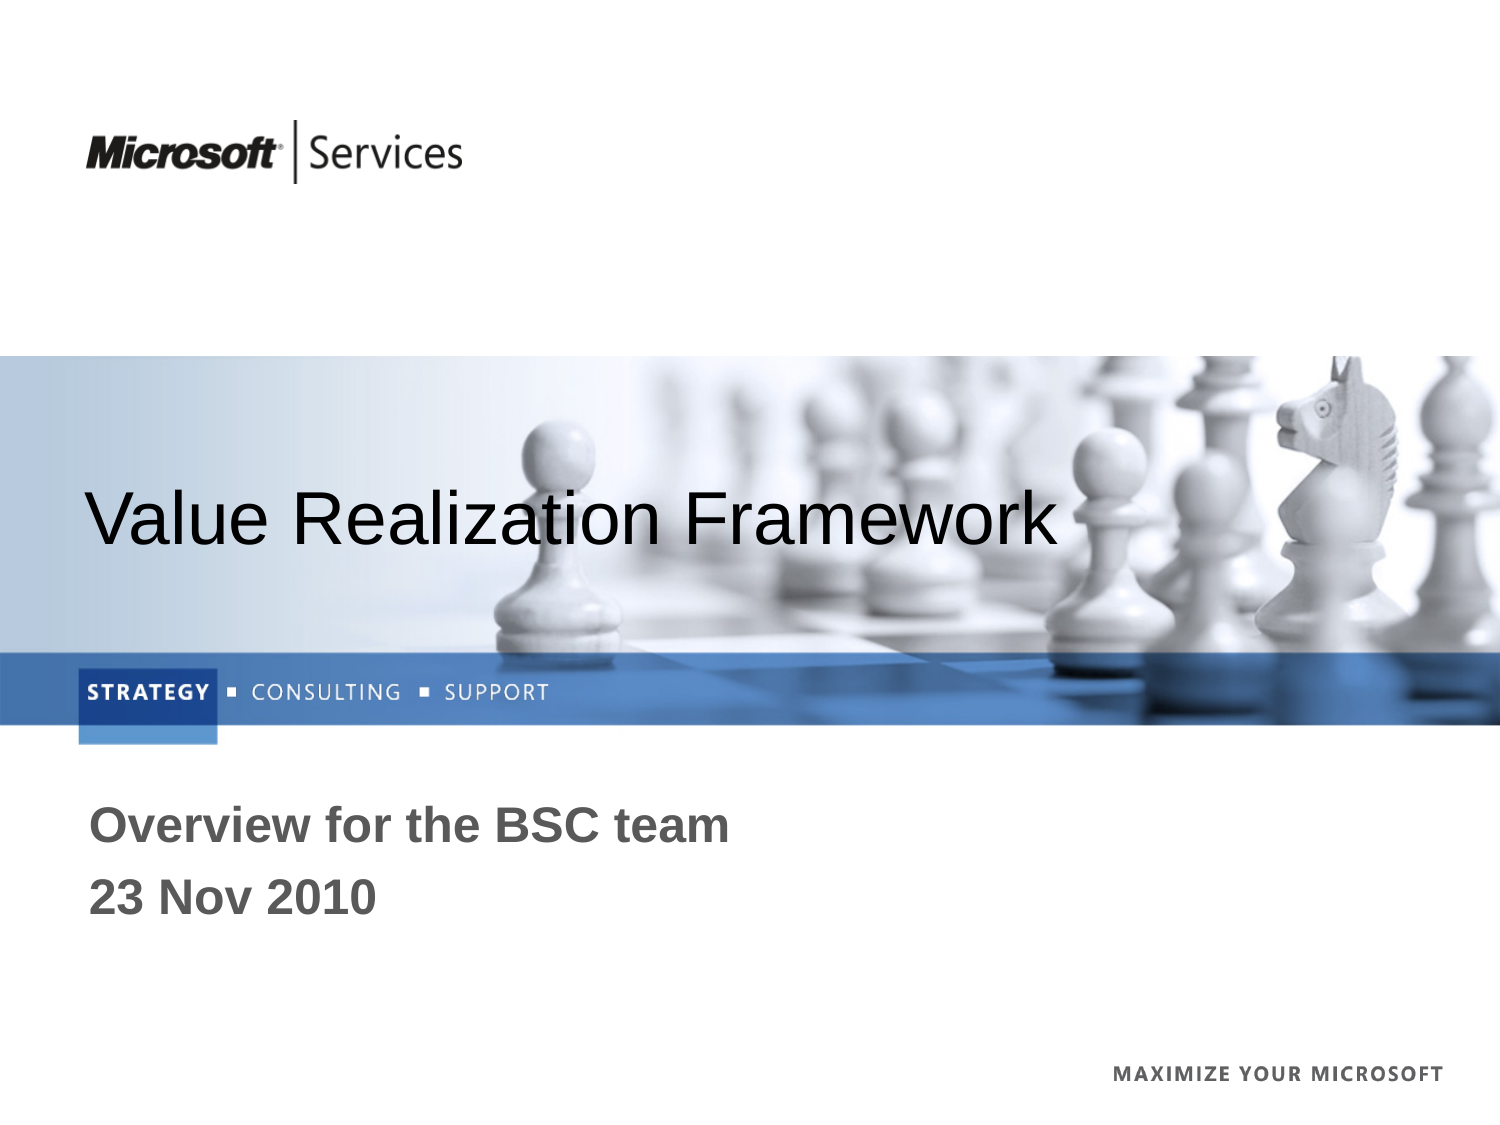

# Value Realization Framework
Overview for the BSC team
23 Nov 2010